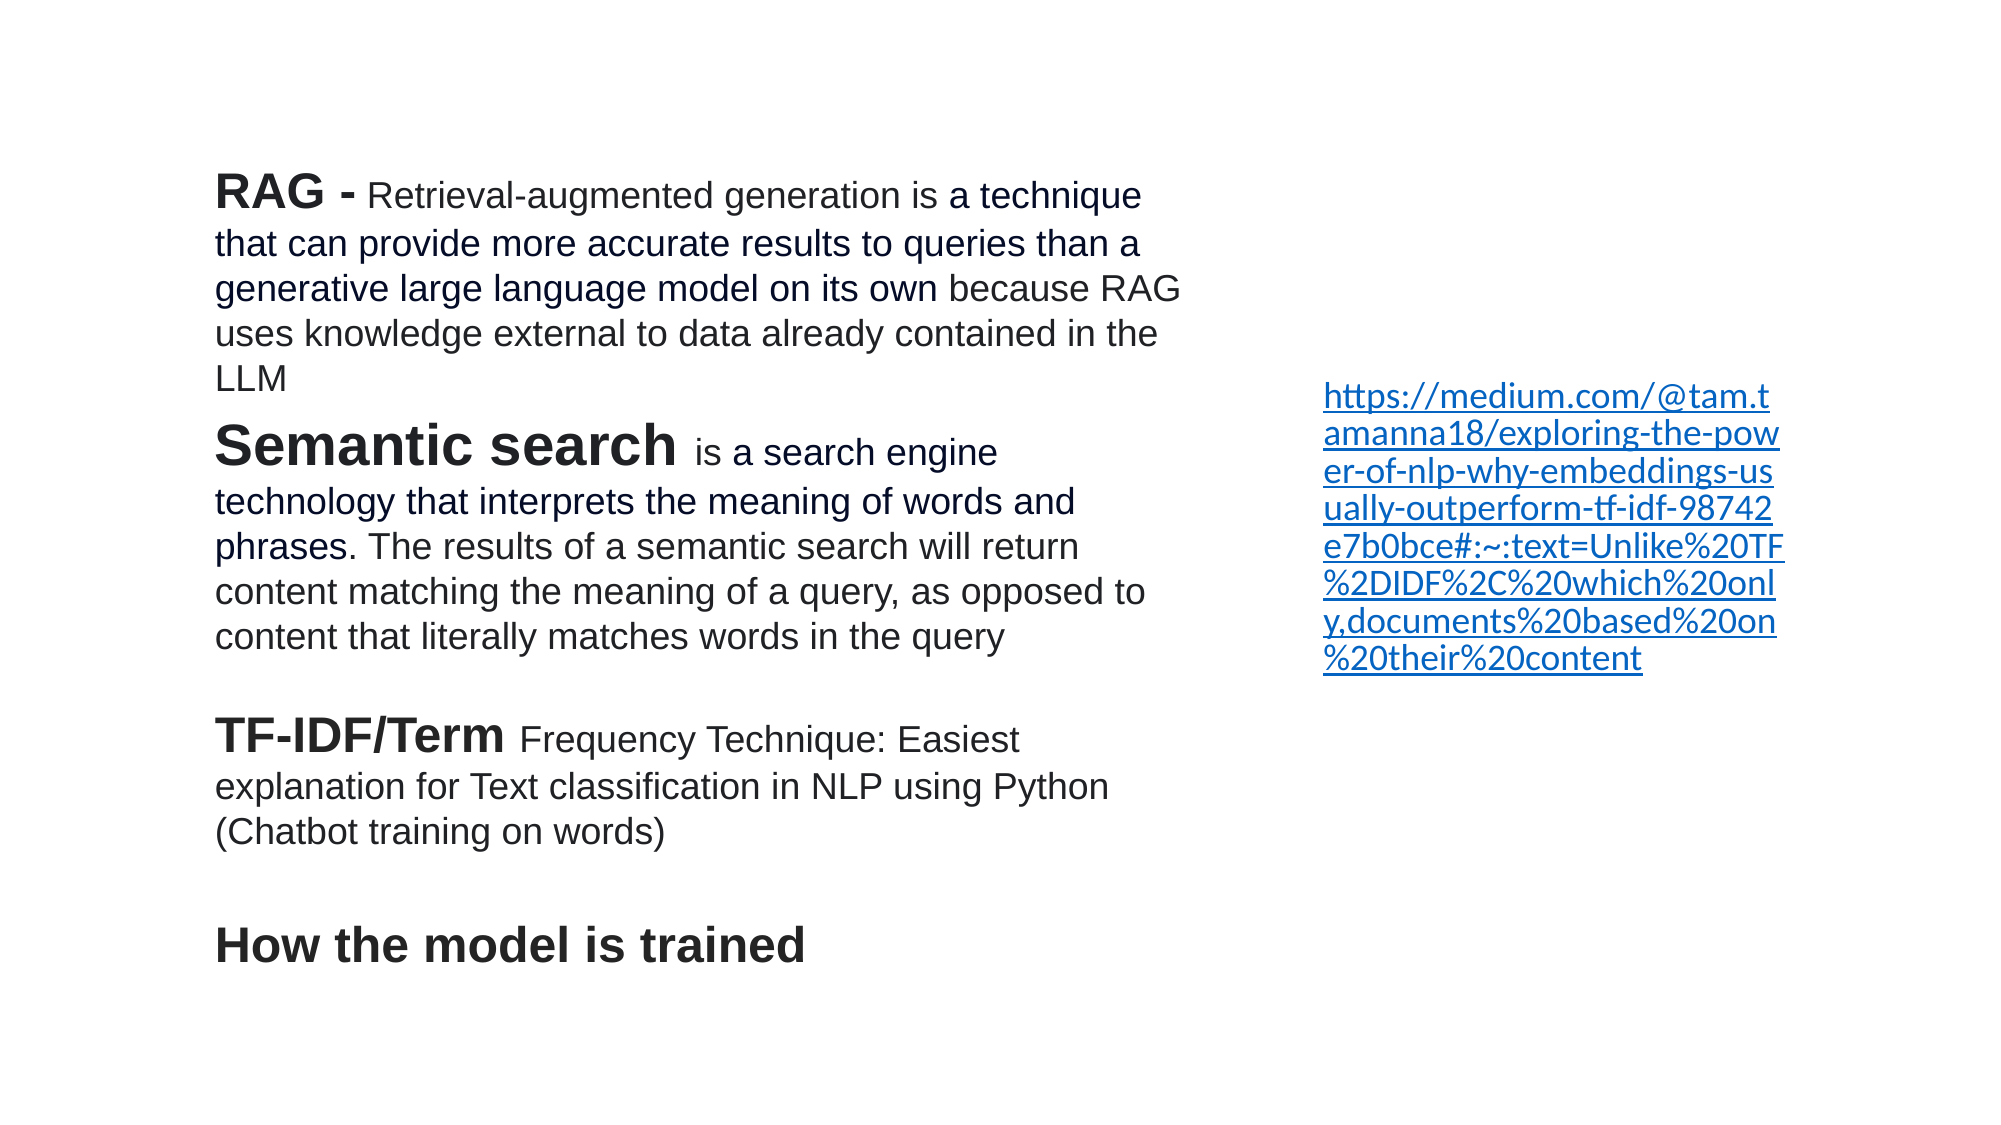

RAG - Retrieval-augmented generation is a technique that can provide more accurate results to queries than a generative large language model on its own because RAG uses knowledge external to data already contained in the LLM
https://medium.com/@tam.tamanna18/exploring-the-power-of-nlp-why-embeddings-usually-outperform-tf-idf-98742e7b0bce#:~:text=Unlike%20TF%2DIDF%2C%20which%20only,documents%20based%20on%20their%20content

Semantic search is a search engine technology that interprets the meaning of words and phrases. The results of a semantic search will return content matching the meaning of a query, as opposed to content that literally matches words in the query

TF-IDF/Term Frequency Technique: Easiest explanation for Text classification in NLP using Python (Chatbot training on words)

How the model is trained